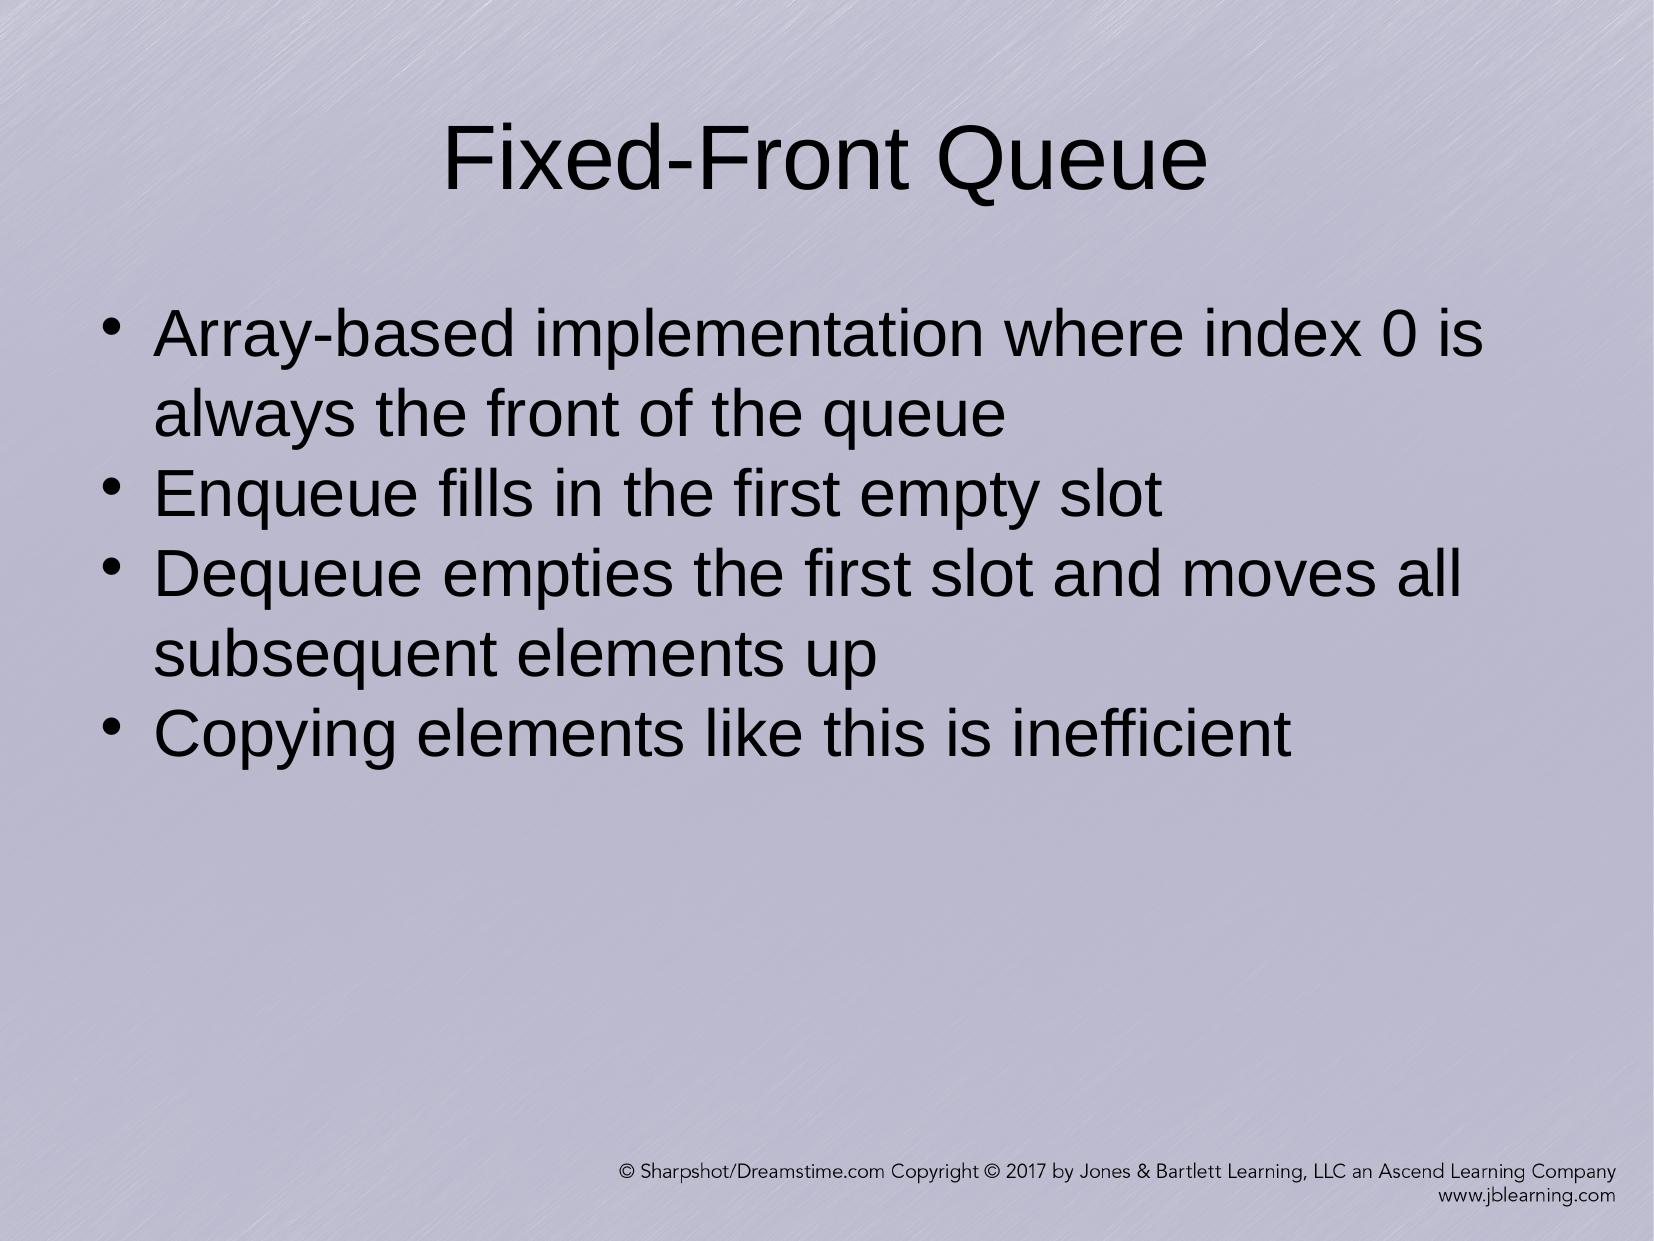

Fixed-Front Queue
Array-based implementation where index 0 is always the front of the queue
Enqueue fills in the first empty slot
Dequeue empties the first slot and moves all subsequent elements up
Copying elements like this is inefficient